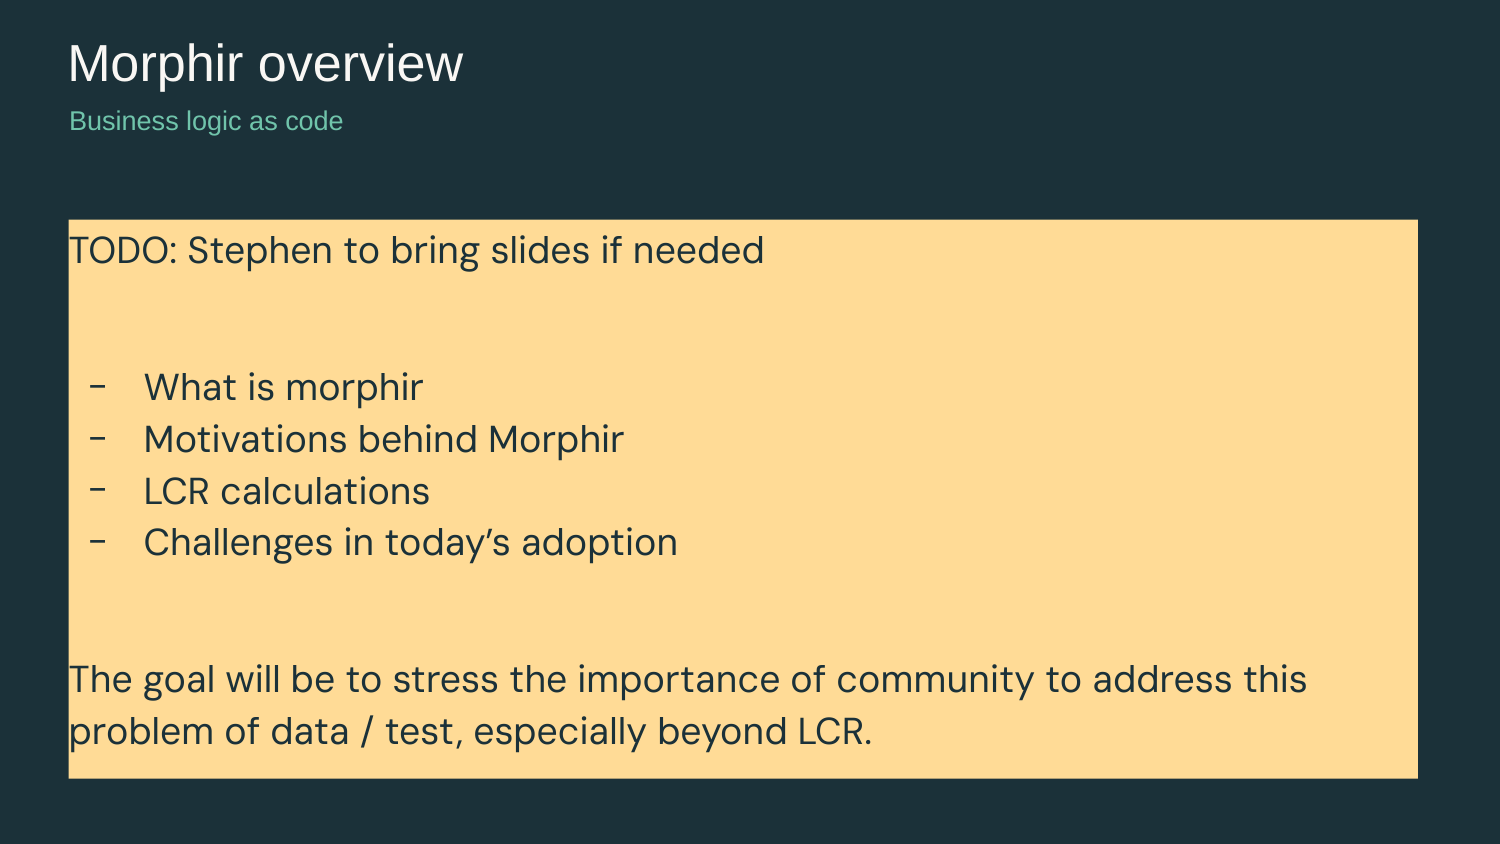

# Morphir overview
Business logic as code
TODO: Stephen to bring slides if needed

What is morphir
Motivations behind Morphir
LCR calculations
Challenges in today’s adoption

The goal will be to stress the importance of community to address this problem of data / test, especially beyond LCR.